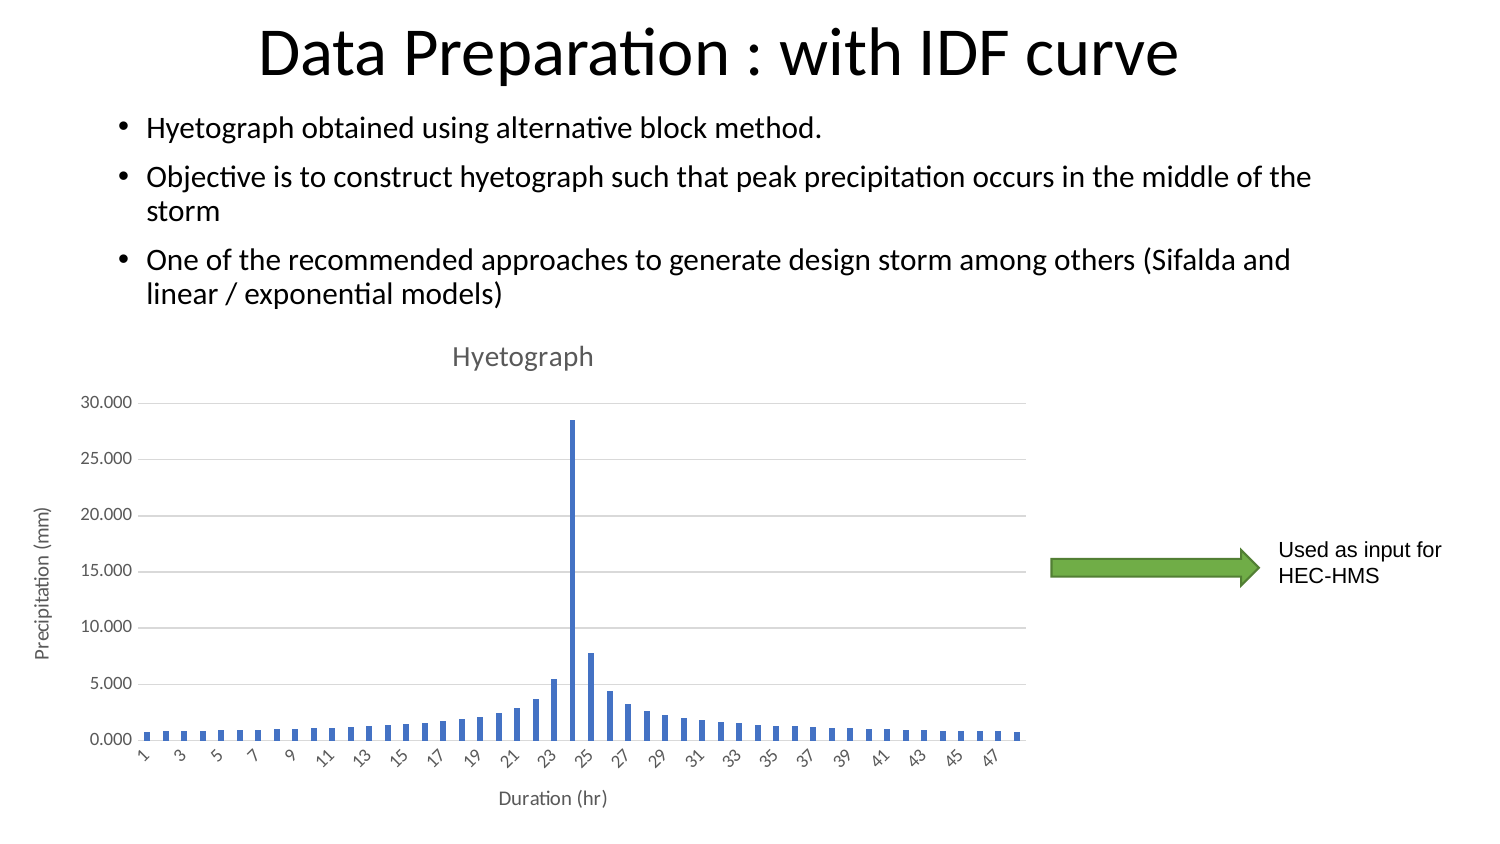

# Data Preparation : with IDF curve
Hyetograph obtained using alternative block method.
Objective is to construct hyetograph such that peak precipitation occurs in the middle of the storm
One of the recommended approaches to generate design storm among others (Sifalda and linear / exponential models)

### Chart: Hyetograph

| Category |  |
|---|---|
| 1 | 0.81 |
| 2 | 0.835 |
| 3 | 0.86 |
| 4 | 0.885 |
| 5 | 0.915 |
| 6 | 0.95 |
| 7 | 0.985 |
| 8 | 1.025 |
| 9 | 1.065 |
| 10 | 1.115 |
| 11 | 1.17 |
| 12 | 1.23 |
| 13 | 1.3 |
| 14 | 1.38 |
| 15 | 1.48 |
| 16 | 1.595 |
| 17 | 1.735 |
| 18 | 1.91 |
| 19 | 2.14 |
| 20 | 2.455 |
| 21 | 2.93 |
| 22 | 3.725 |
| 23 | 5.495 |
| 24 | 28.55 |
| 25 | 7.775 |
| 26 | 4.395 |
| 27 | 3.265 |
| 28 | 2.665 |
| 29 | 2.285 |
| 30 | 2.015 |
| 31 | 1.815 |
| 32 | 1.66 |
| 33 | 1.535 |
| 34 | 1.43 |
| 35 | 1.34 |
| 36 | 1.265 |
| 37 | 1.2 |
| 38 | 1.14 |
| 39 | 1.09 |
| 40 | 1.045 |
| 41 | 1.005 |
| 42 | 0.965 |
| 43 | 0.93 |
| 44 | 0.9 |
| 45 | 0.87 |
| 46 | 0.845 |
| 47 | 0.82 |
| 48 | 0.8 |
Used as input for HEC-HMS